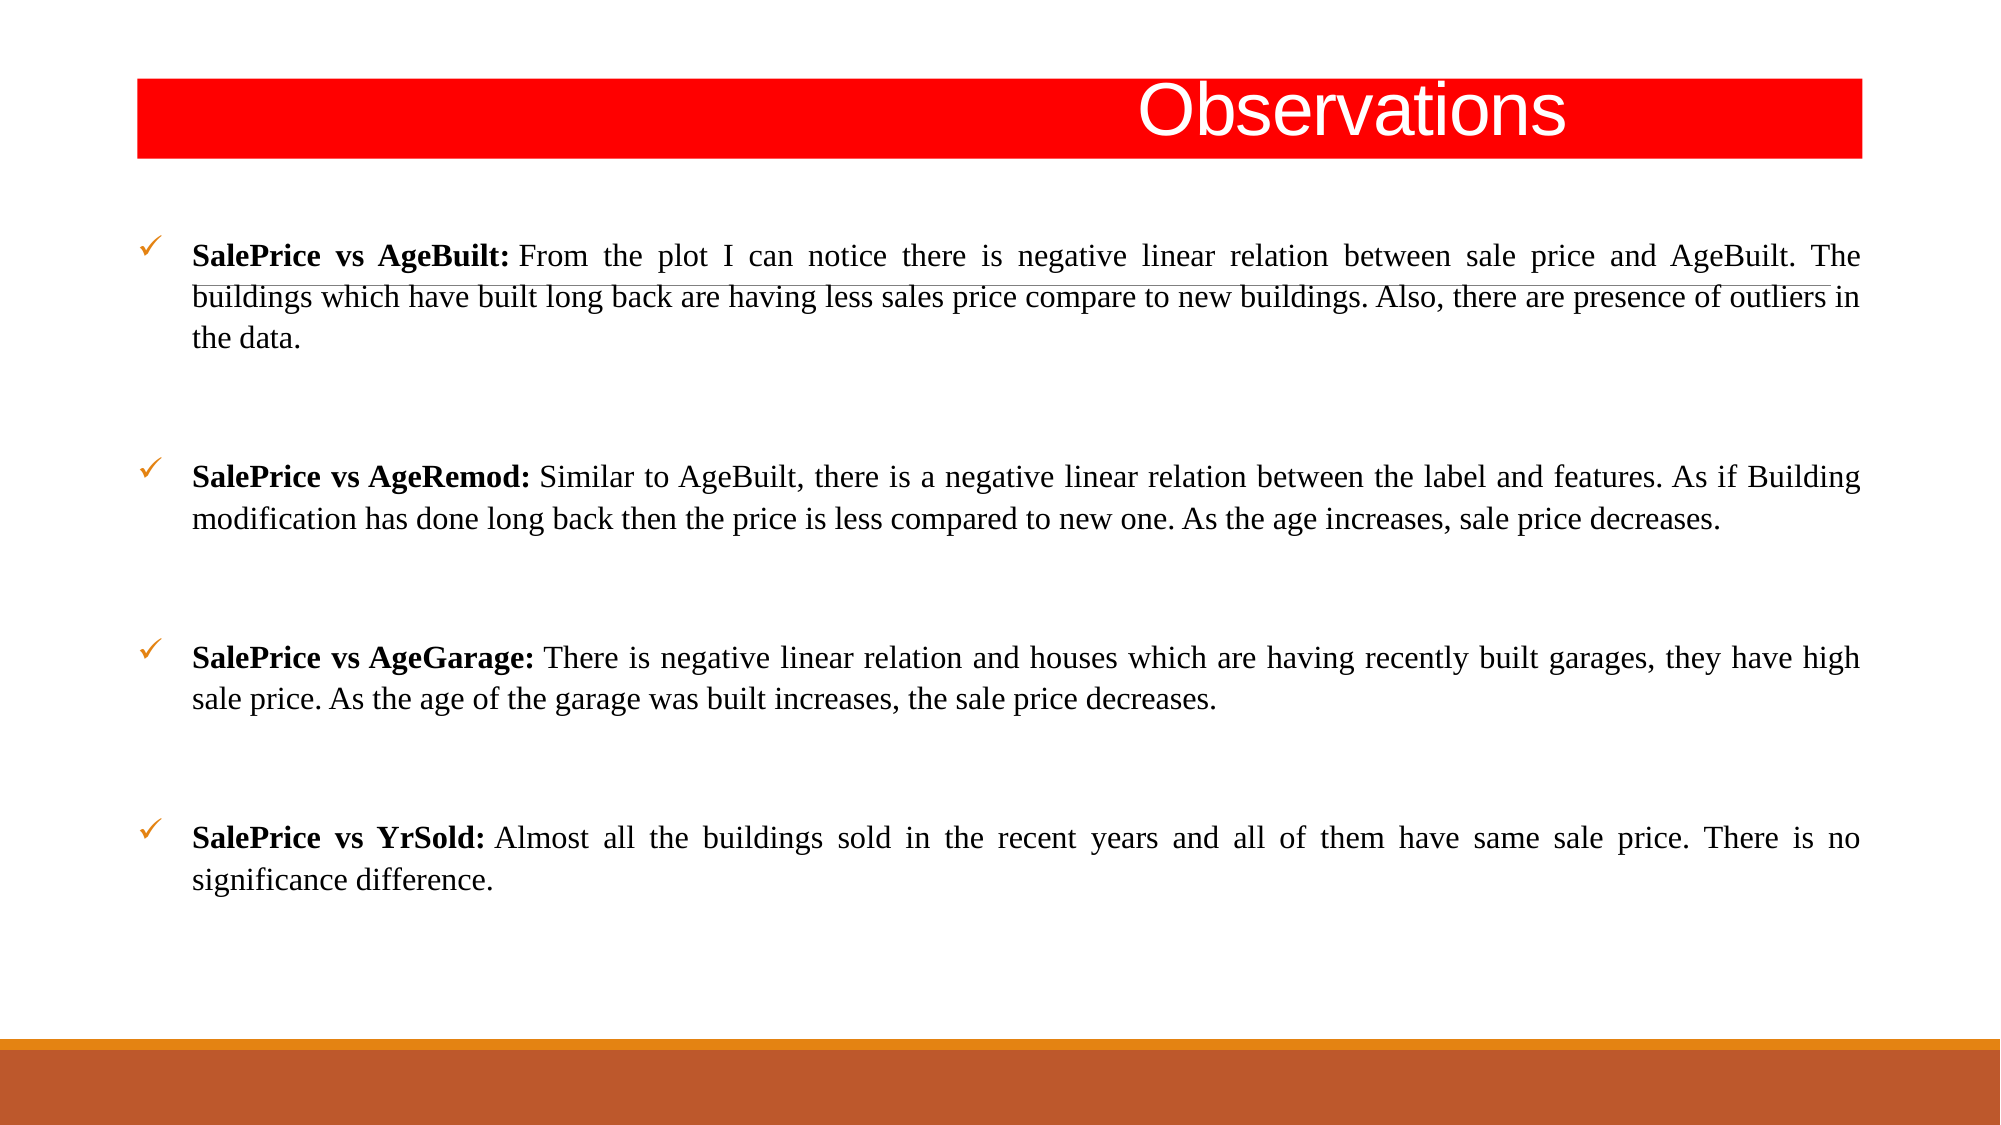

# Observations
SalePrice vs AgeBuilt: From the plot I can notice there is negative linear relation between sale price and AgeBuilt. The buildings which have built long back are having less sales price compare to new buildings. Also, there are presence of outliers in the data.

SalePrice vs AgeRemod: Similar to AgeBuilt, there is a negative linear relation between the label and features. As if Building modification has done long back then the price is less compared to new one. As the age increases, sale price decreases.

SalePrice vs AgeGarage: There is negative linear relation and houses which are having recently built garages, they have high sale price. As the age of the garage was built increases, the sale price decreases.

SalePrice vs YrSold: Almost all the buildings sold in the recent years and all of them have same sale price. There is no significance difference.